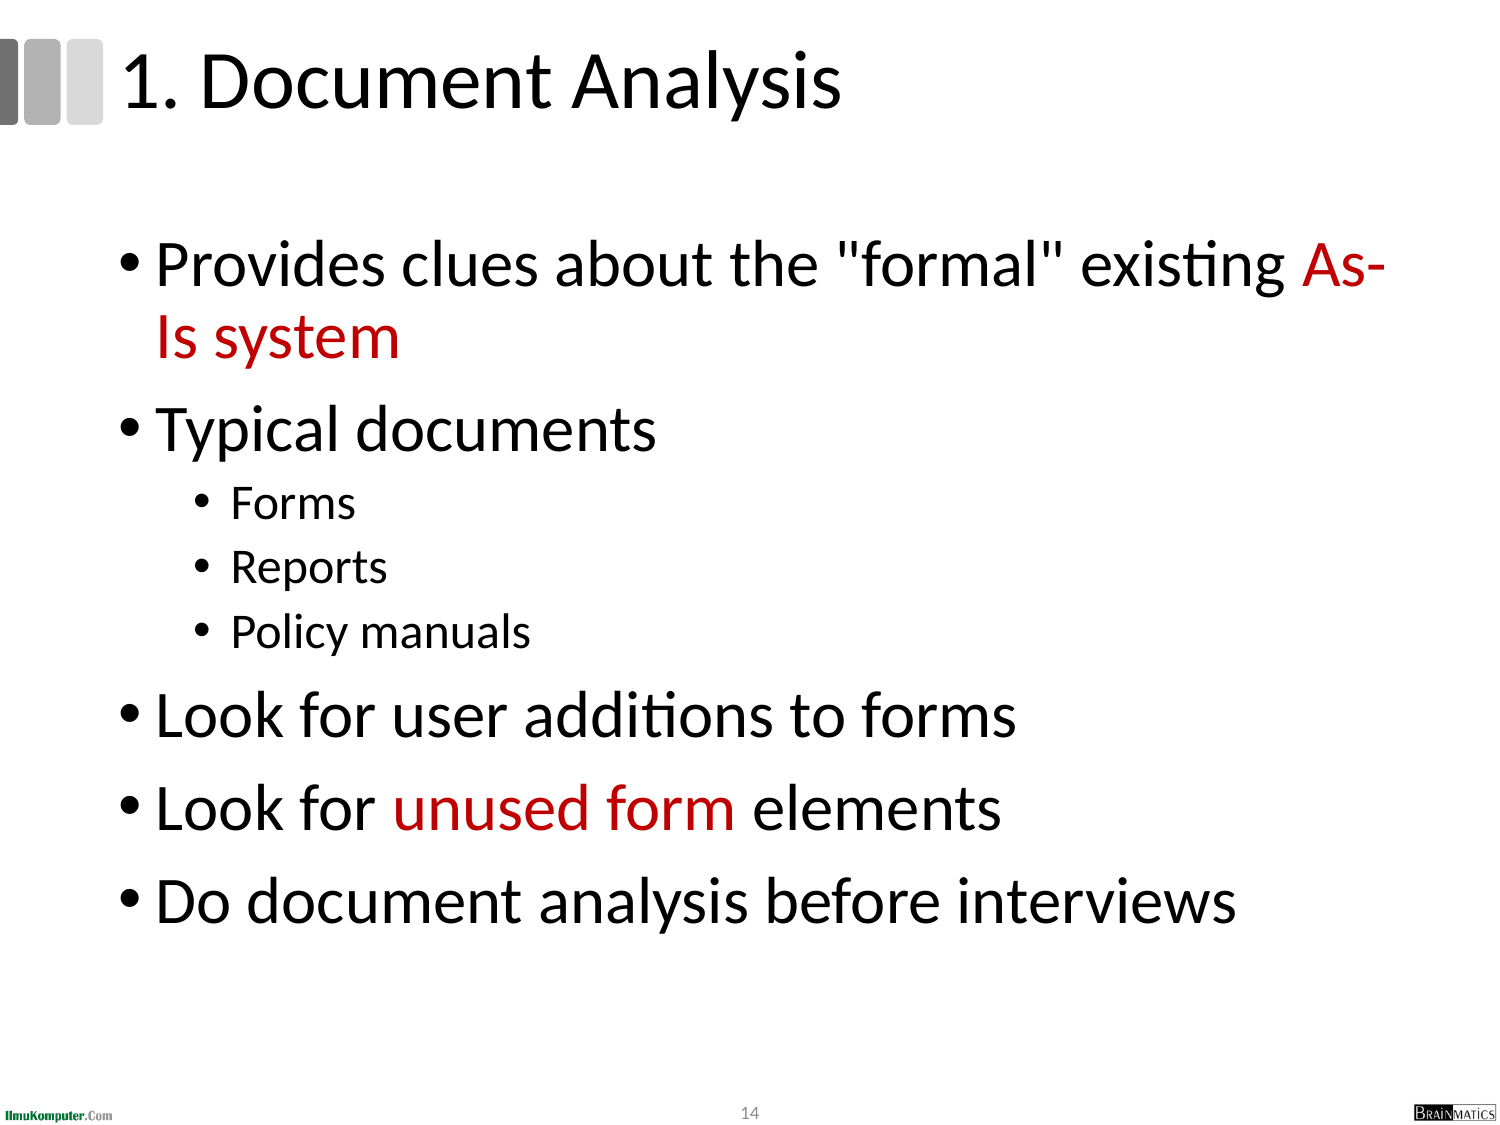

# 1. Document Analysis
Provides clues about the "formal" existing As-Is system
Typical documents
Forms
Reports
Policy manuals
Look for user additions to forms
Look for unused form elements
Do document analysis before interviews
14